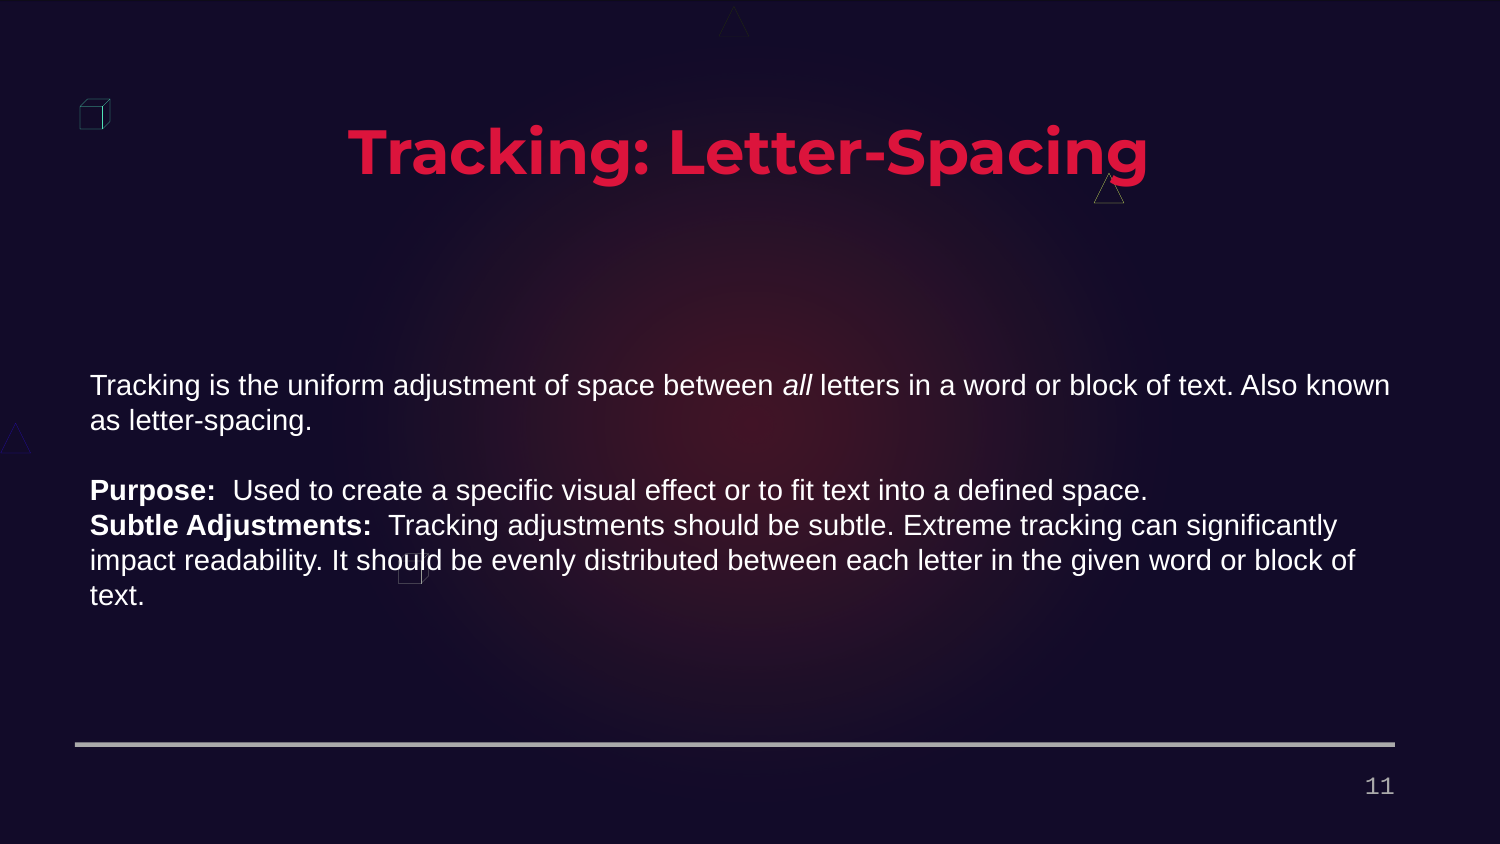

Tracking: Letter-Spacing

Tracking is the uniform adjustment of space between all letters in a word or block of text. Also known as letter-spacing.

Purpose:  Used to create a specific visual effect or to fit text into a defined space.
Subtle Adjustments:  Tracking adjustments should be subtle. Extreme tracking can significantly impact readability. It should be evenly distributed between each letter in the given word or block of text.

11